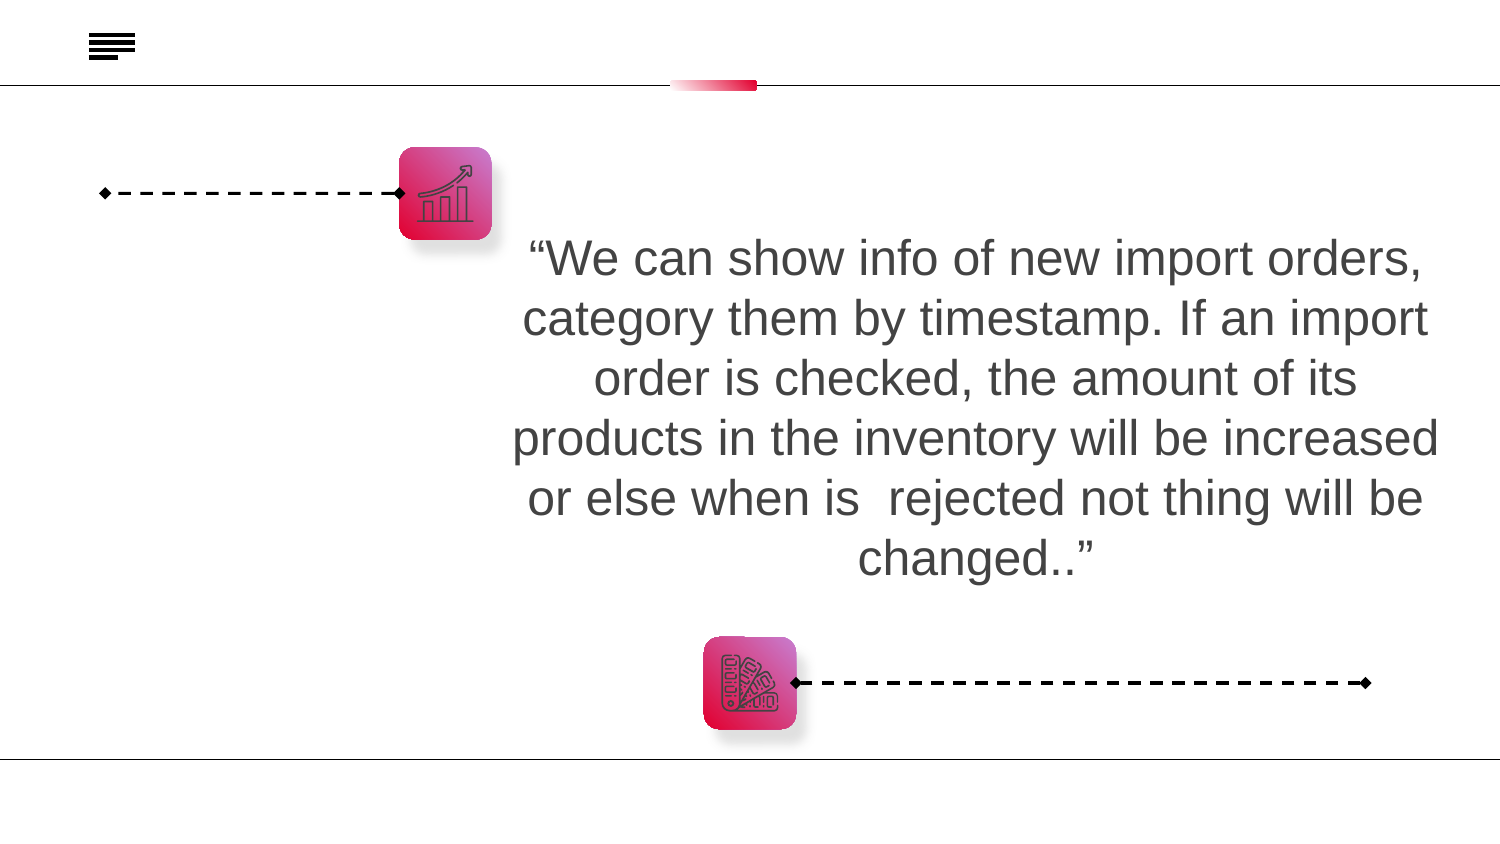

ABOUT
BUDGET
PROJECT
TIMELINE

“We can show info of new import orders, category them by timestamp. If an import order is checked, the amount of its products in the inventory will be increased or else when is  rejected not thing will be changed..”

PROJECT PROPOSAL